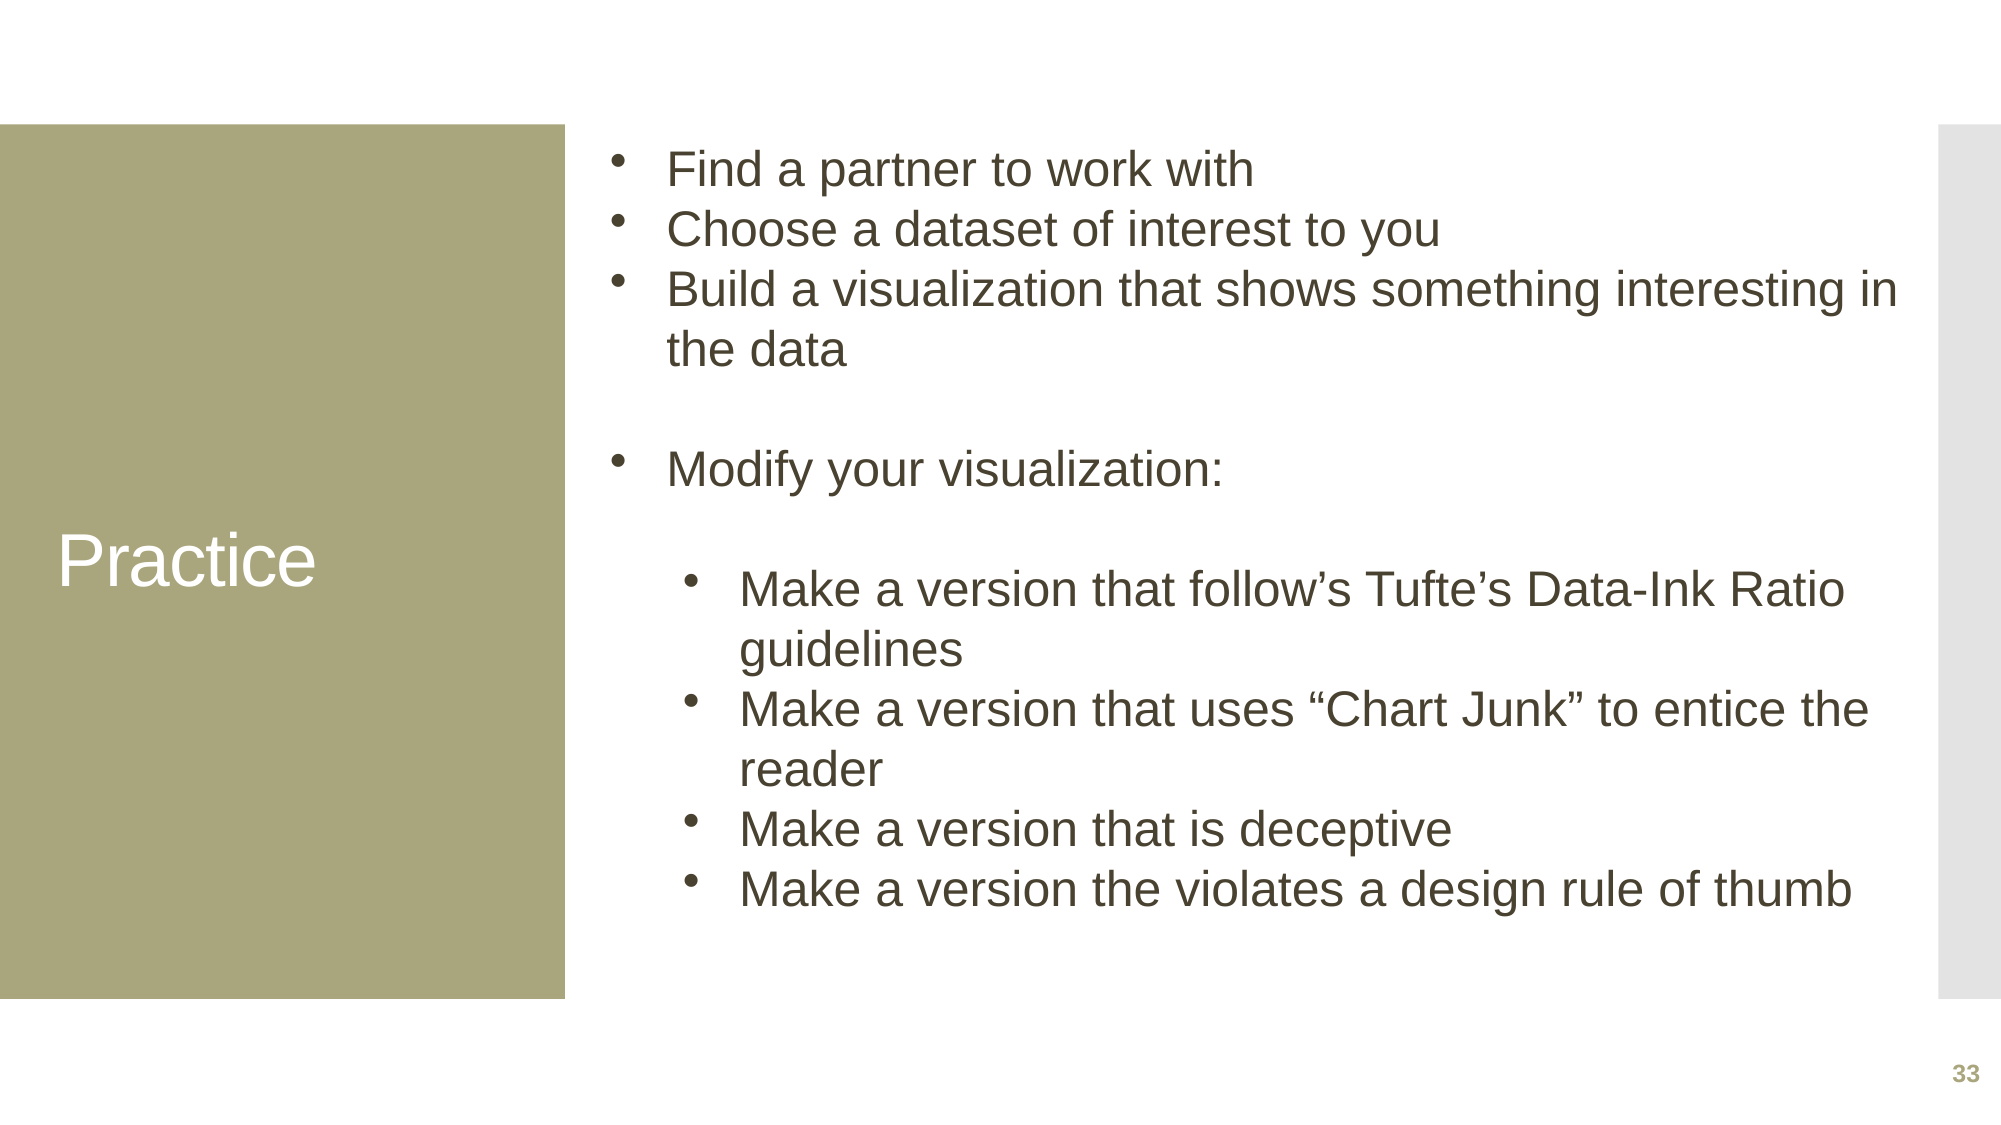

Find a partner to work with
Choose a dataset of interest to you
Build a visualization that shows something interesting in the data

Modify your visualization:

Make a version that follow’s Tufte’s Data-Ink Ratio guidelines
Make a version that uses “Chart Junk” to entice the reader
Make a version that is deceptive
Make a version the violates a design rule of thumb
# Practice
33